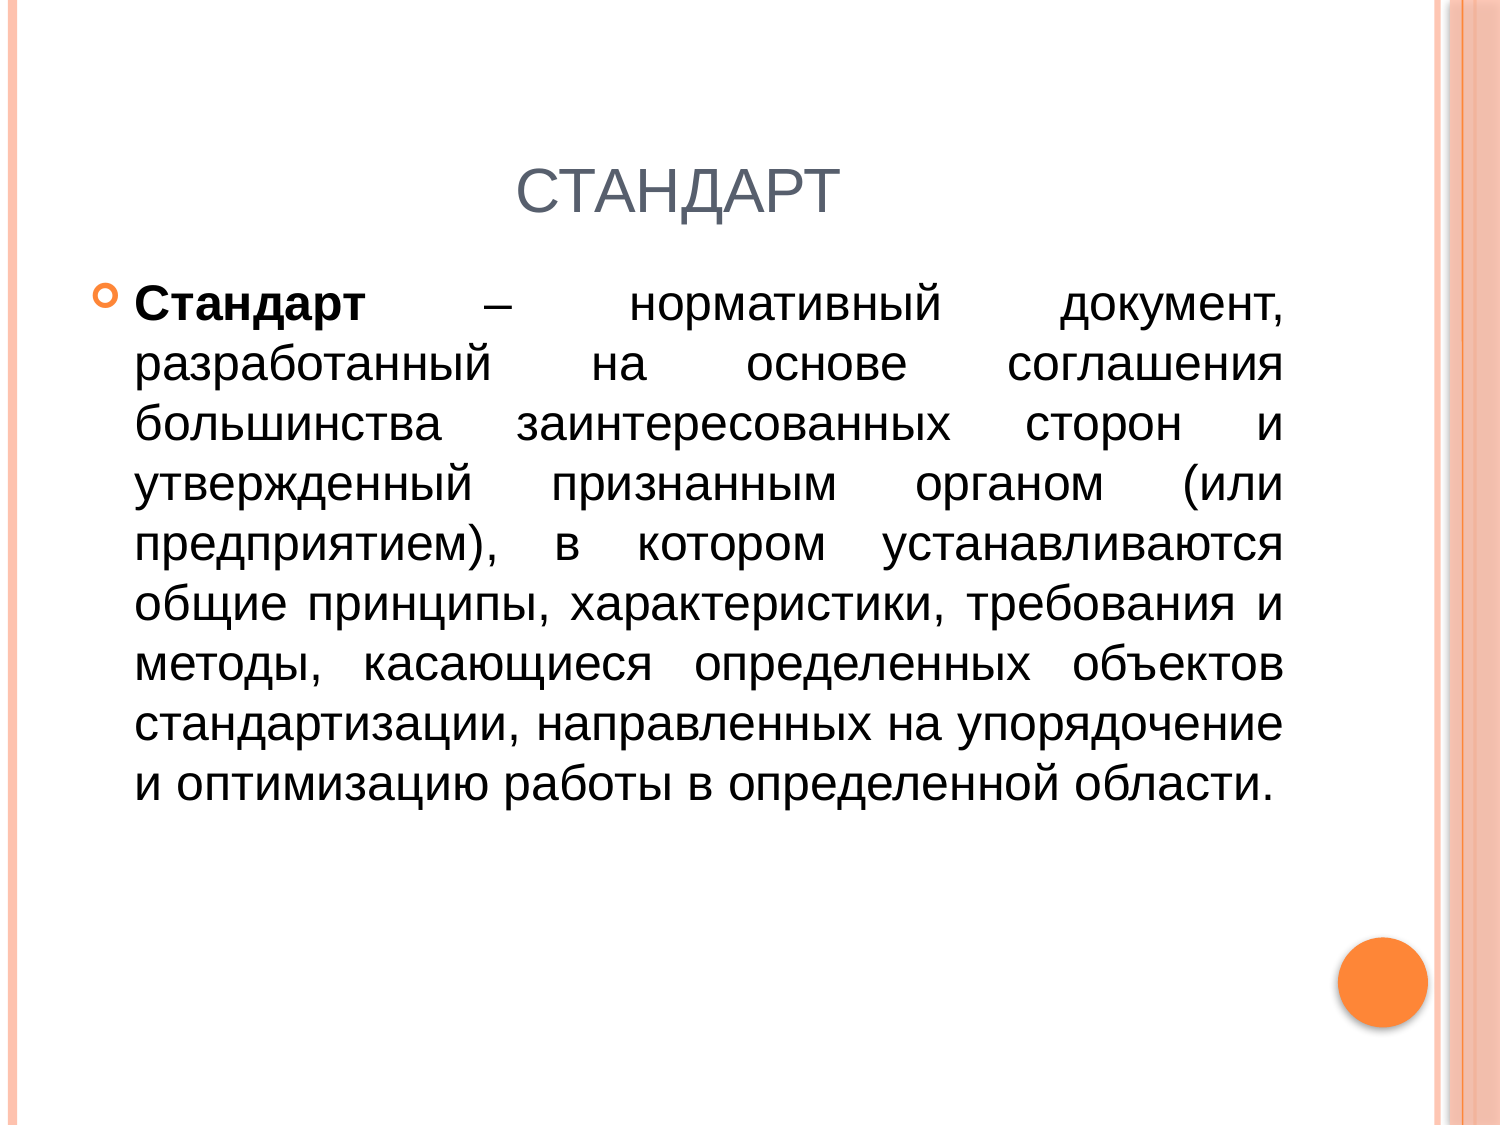

# Стандарт
Стандарт – нормативный документ, разработанный на основе соглашения большинства заинтересованных сторон и утвержденный признанным органом (или предприятием), в котором устанавливаются общие принципы, характеристики, требования и методы, касающиеся определенных объектов стандартизации, направленных на упорядочение и оптимизацию работы в определенной области.